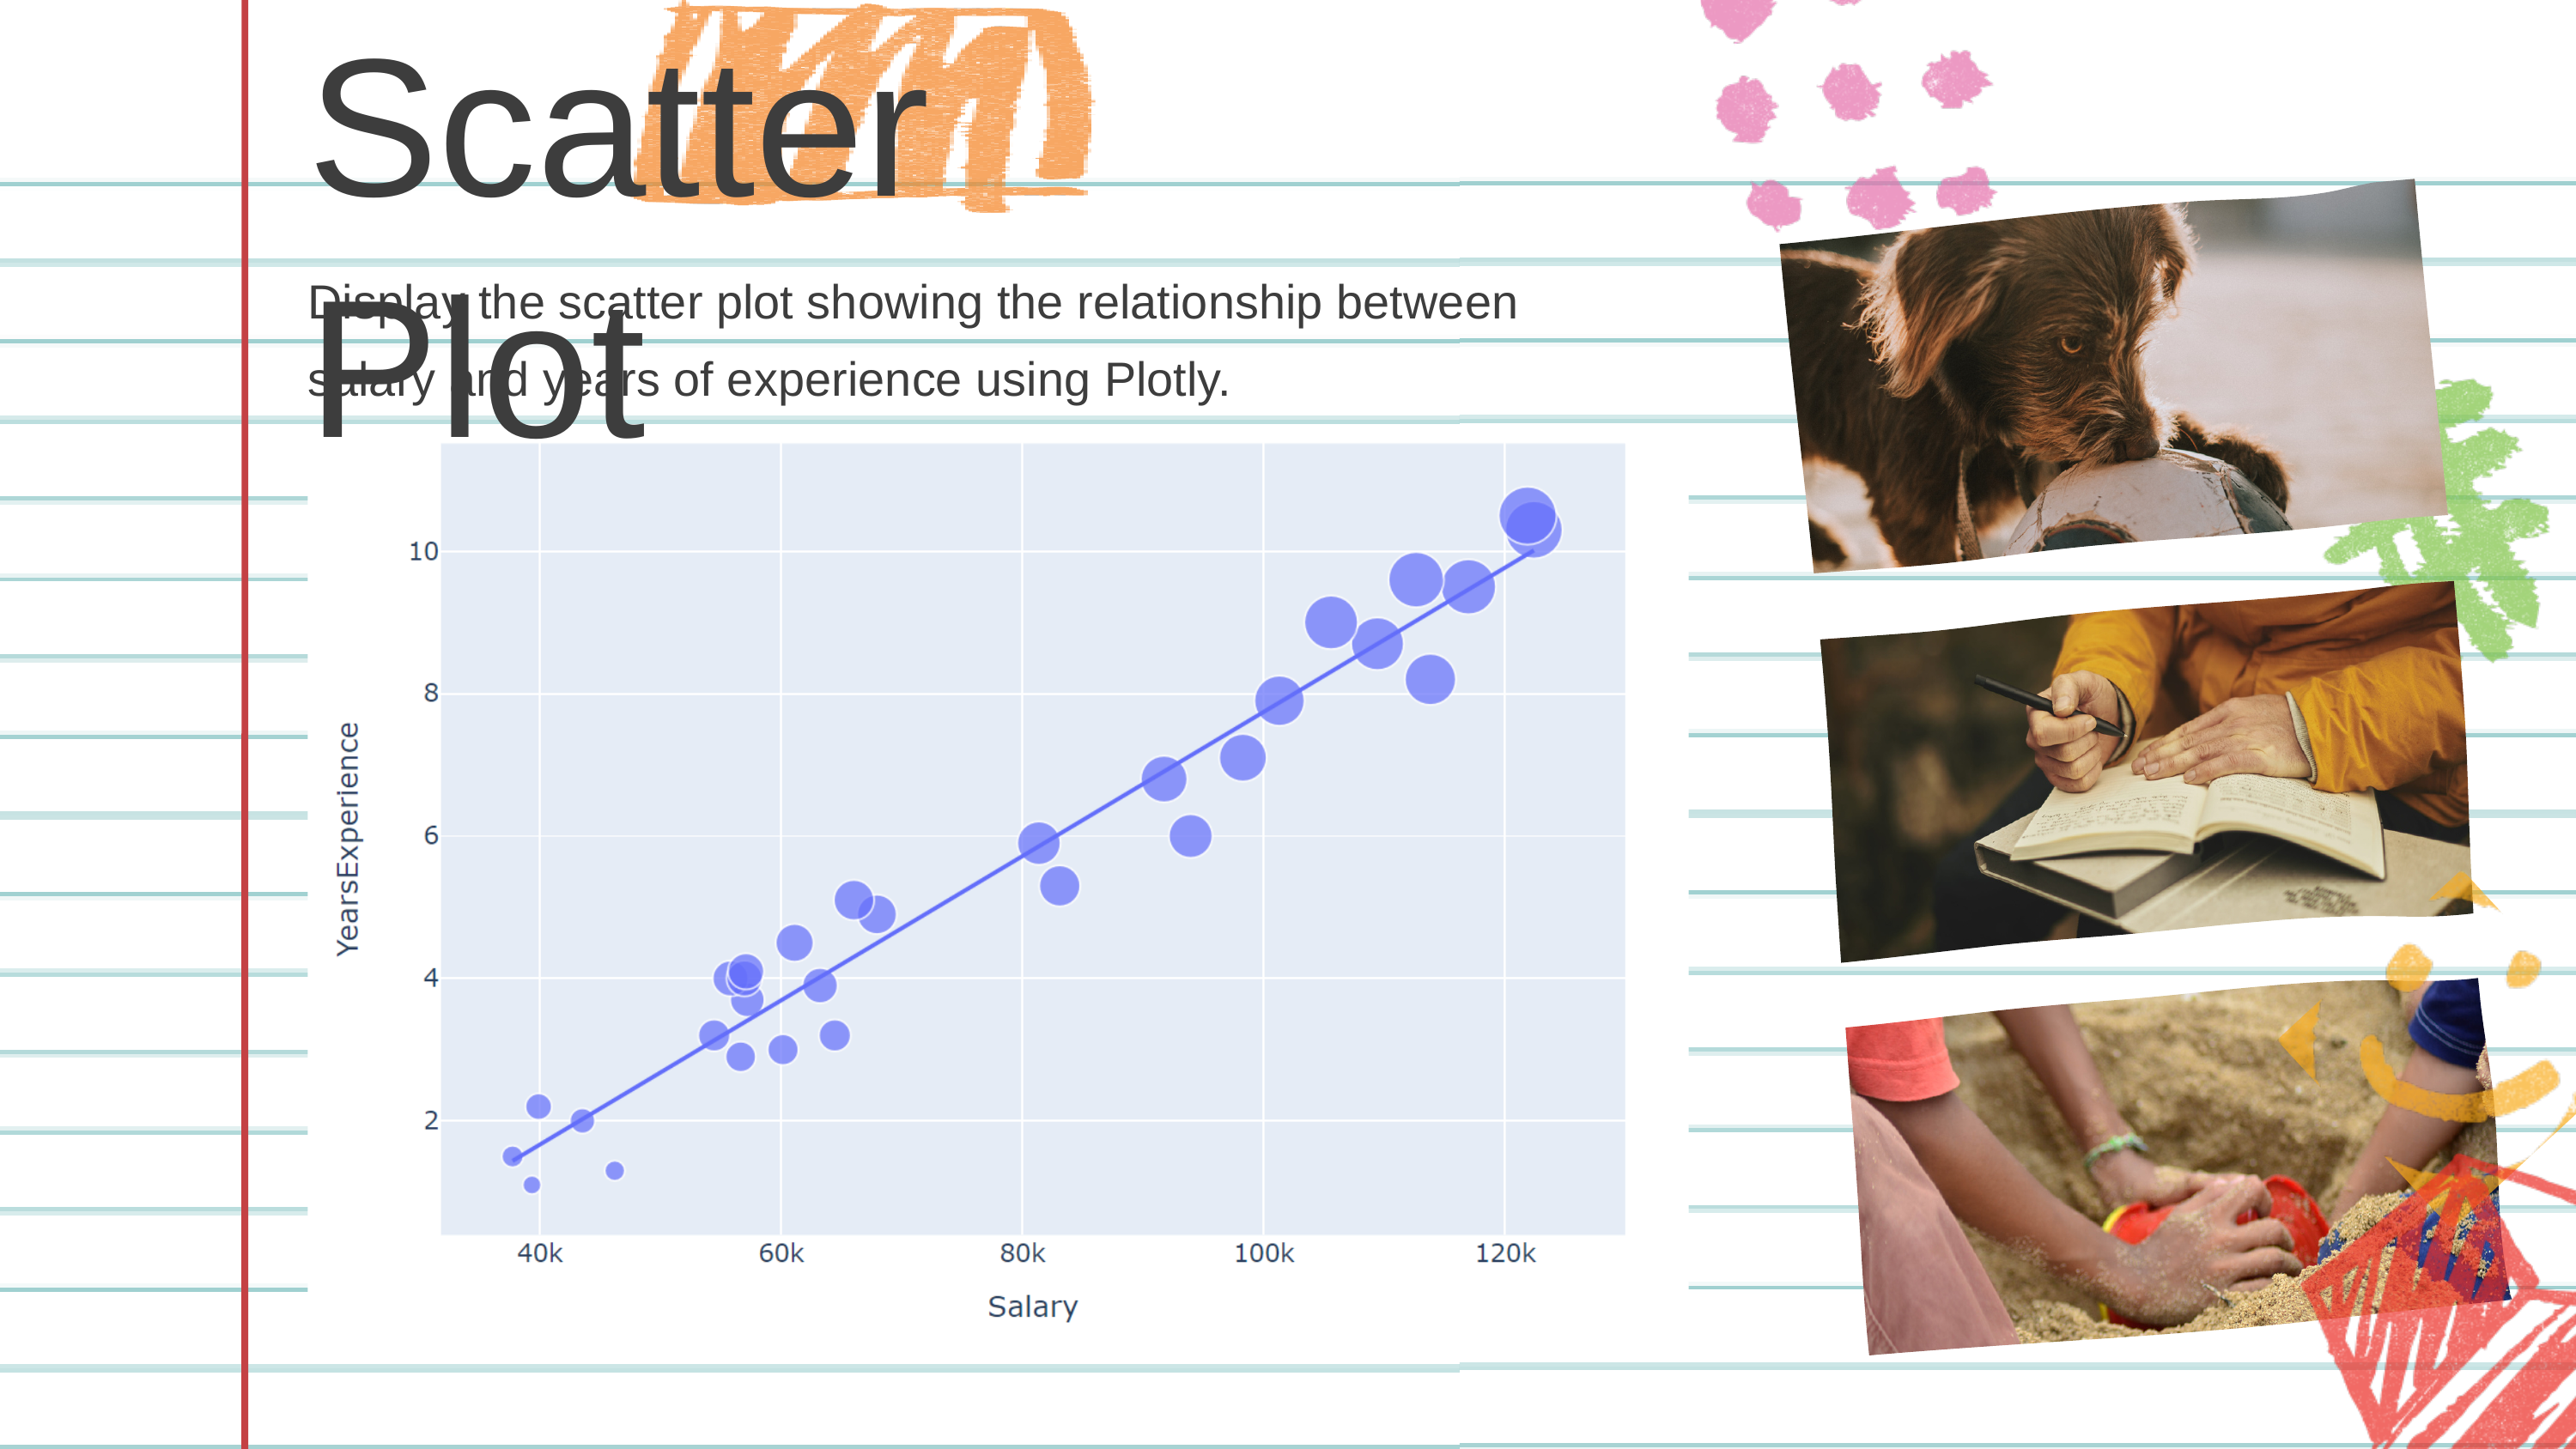

Scatter Plot

Display the scatter plot showing the relationship between salary and years of experience using Plotly.